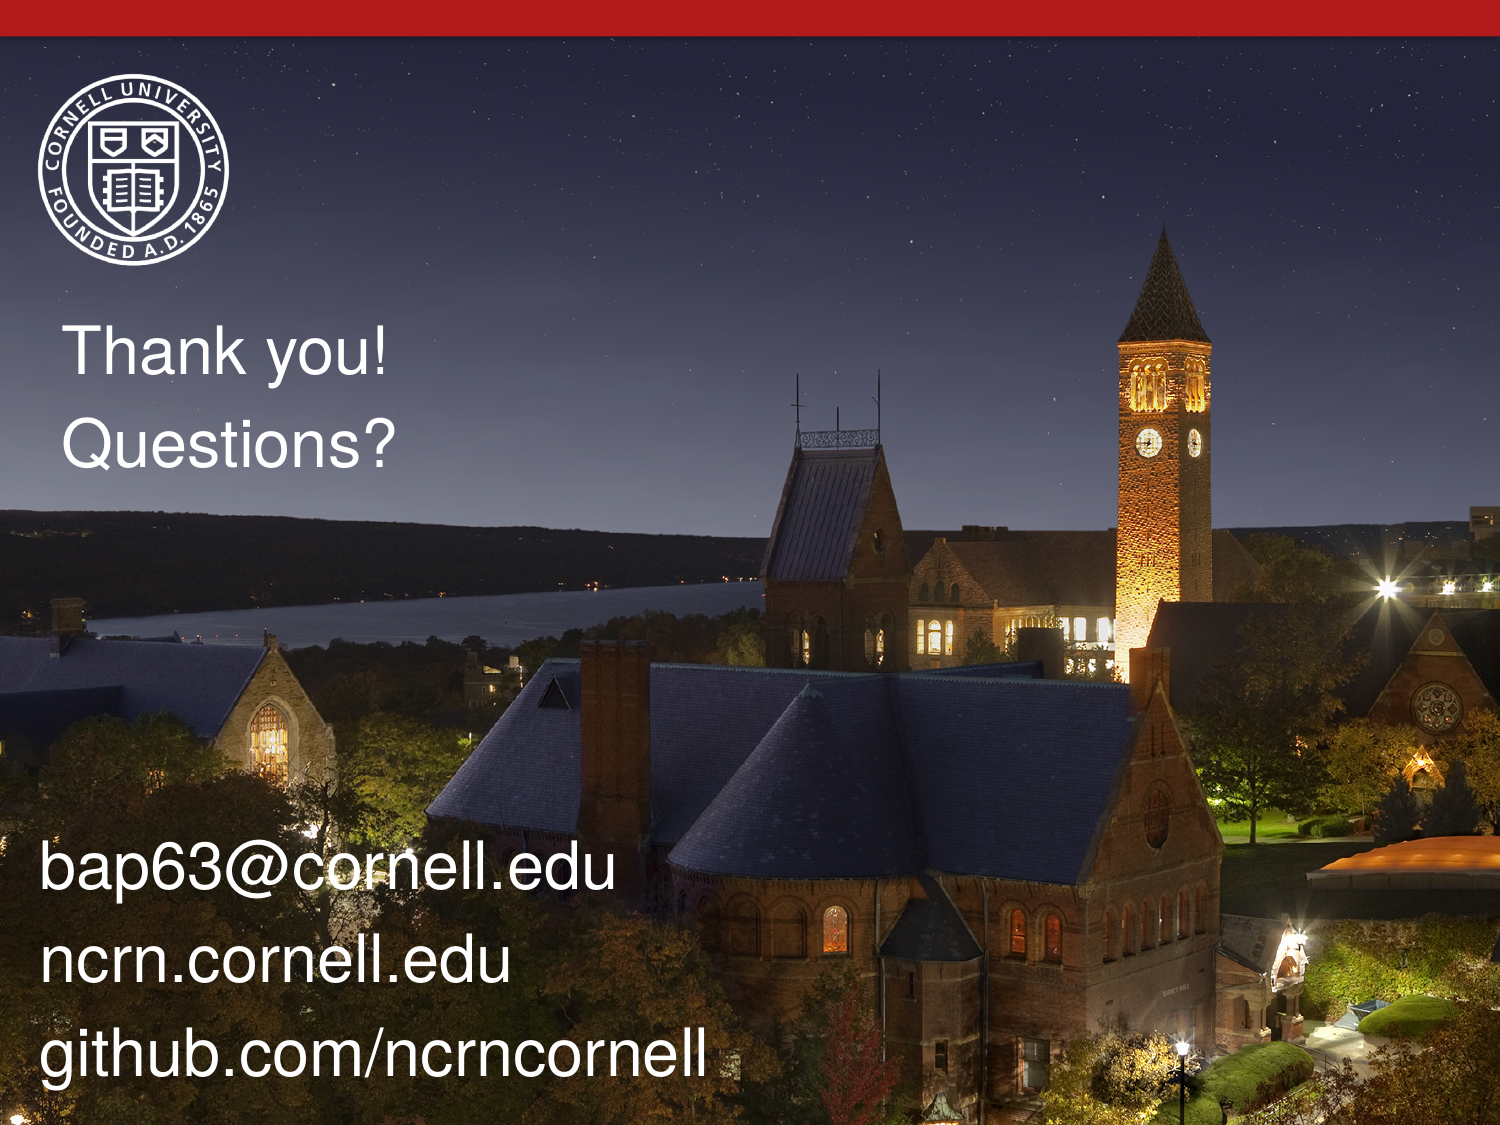

Thank you!
Questions?
bap63@cornell.edu
ncrn.cornell.edu
github.com/ncrncornell
41